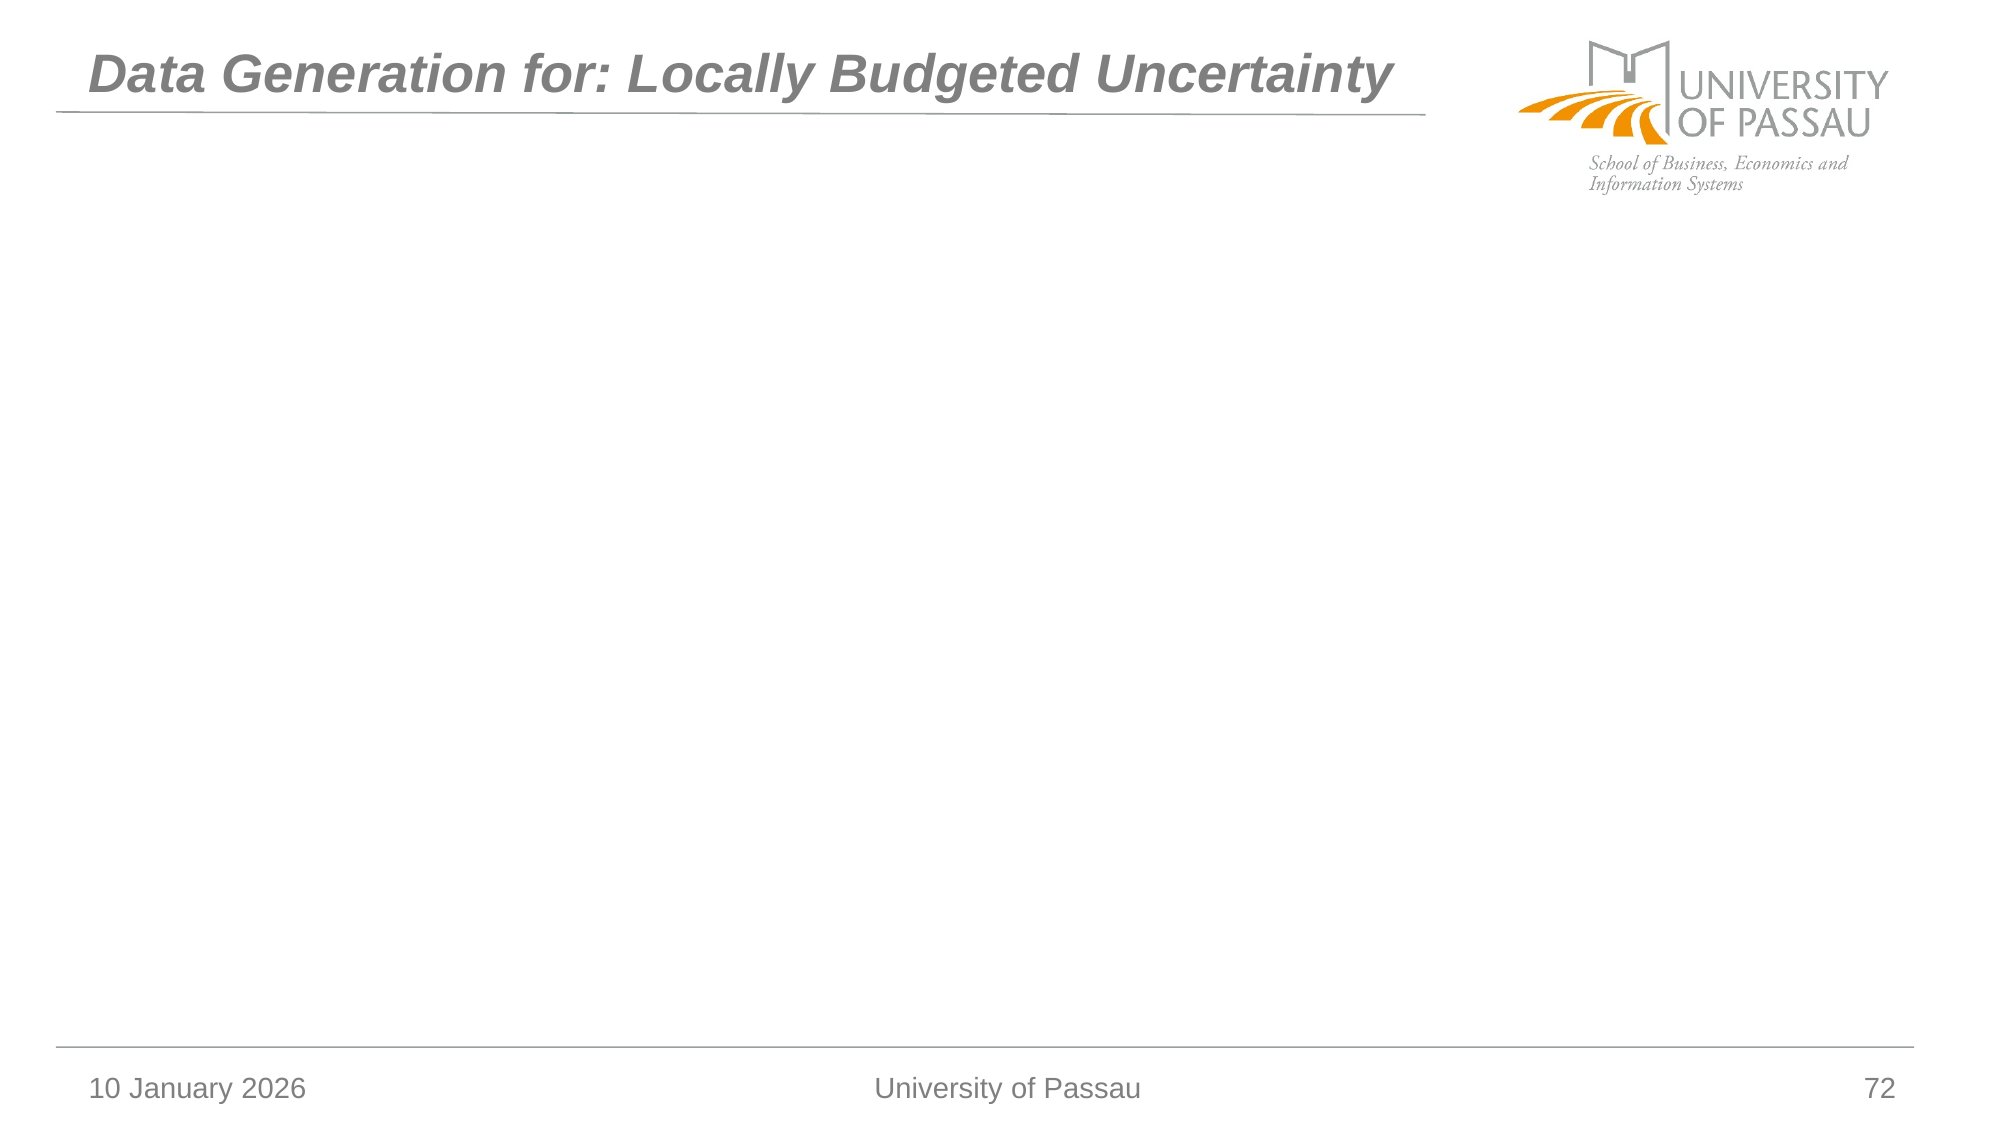

# Data Generation for: Locally Budgeted Uncertainty

10 January 2026
University of Passau
72